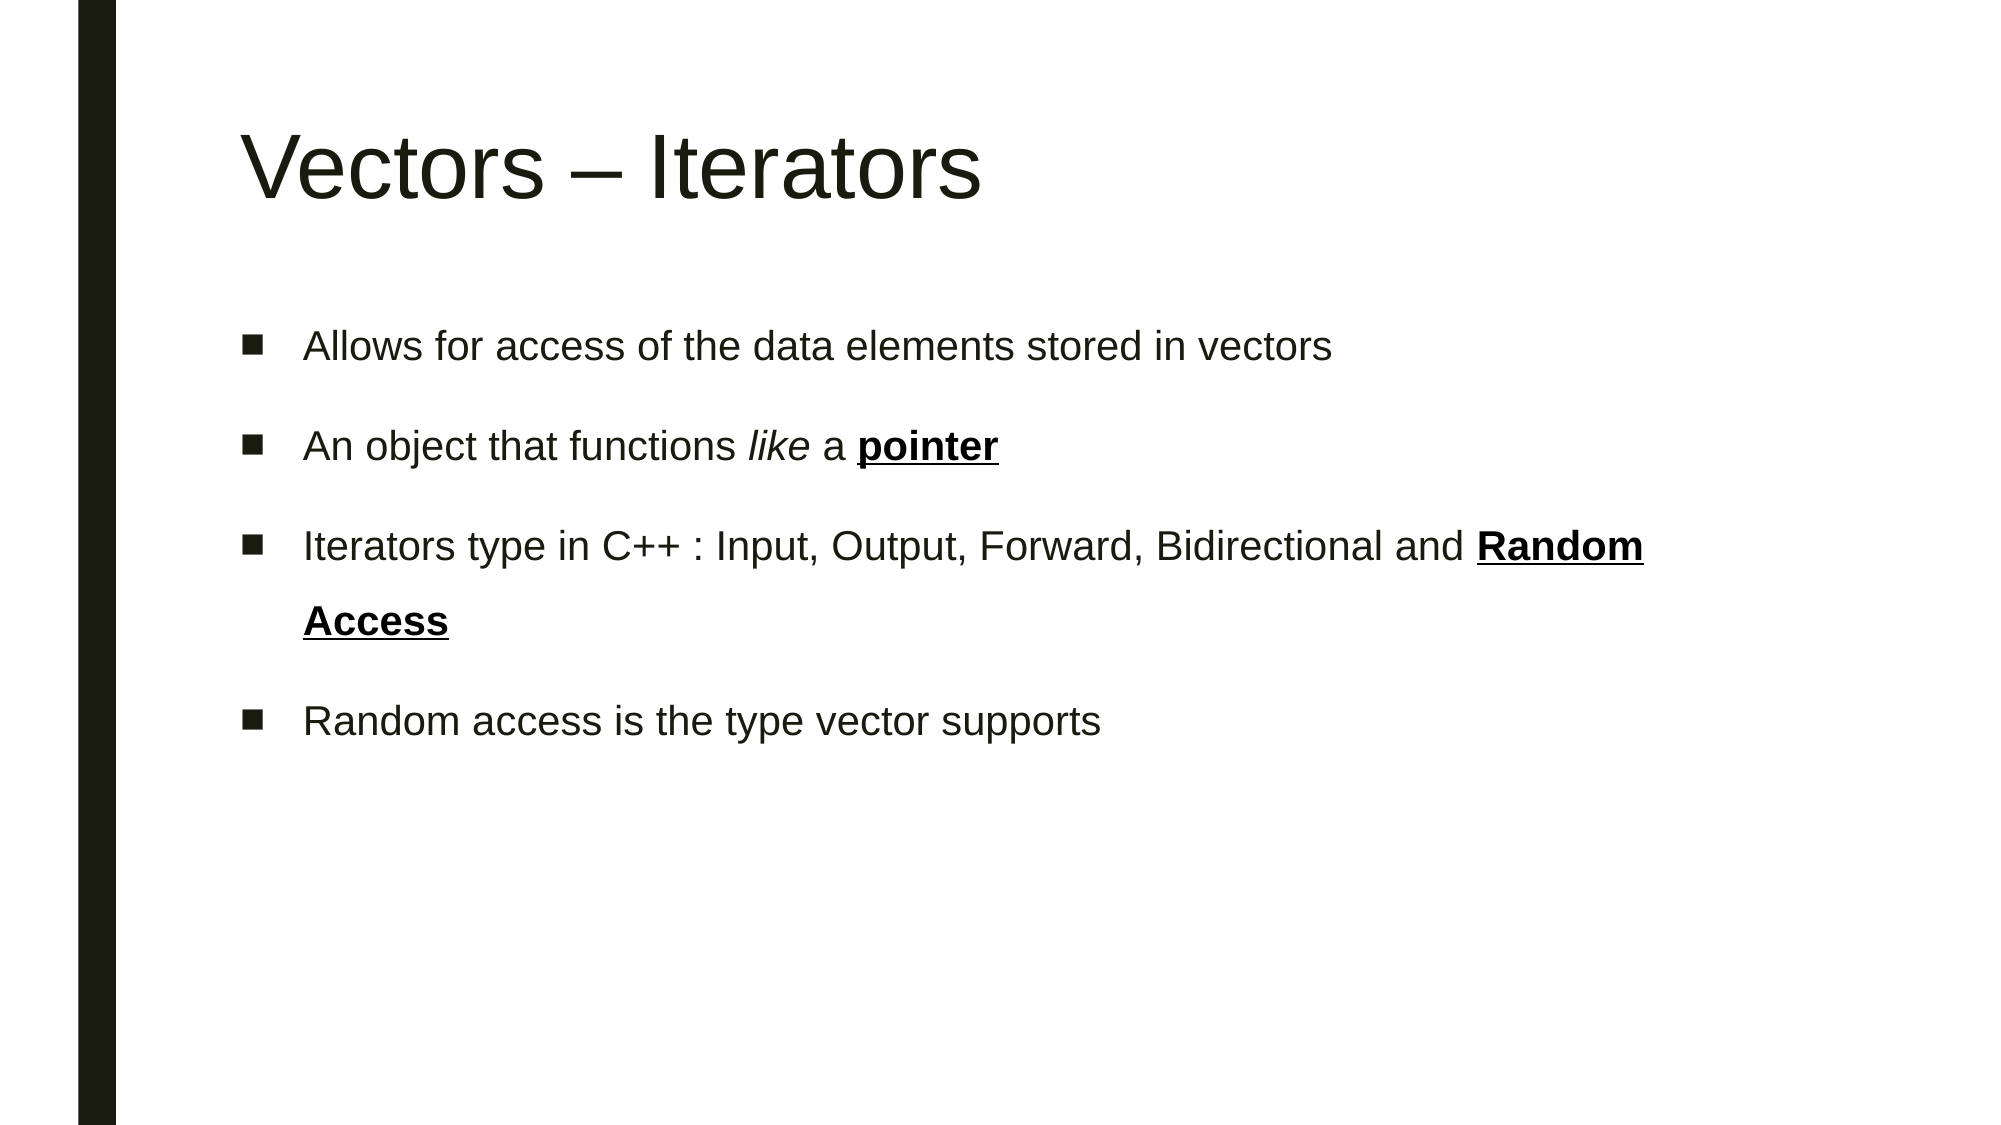

# Vectors – Iterators
Allows for access of the data elements stored in vectors
An object that functions like a pointer
Iterators type in C++ : Input, Output, Forward, Bidirectional and Random Access
Random access is the type vector supports